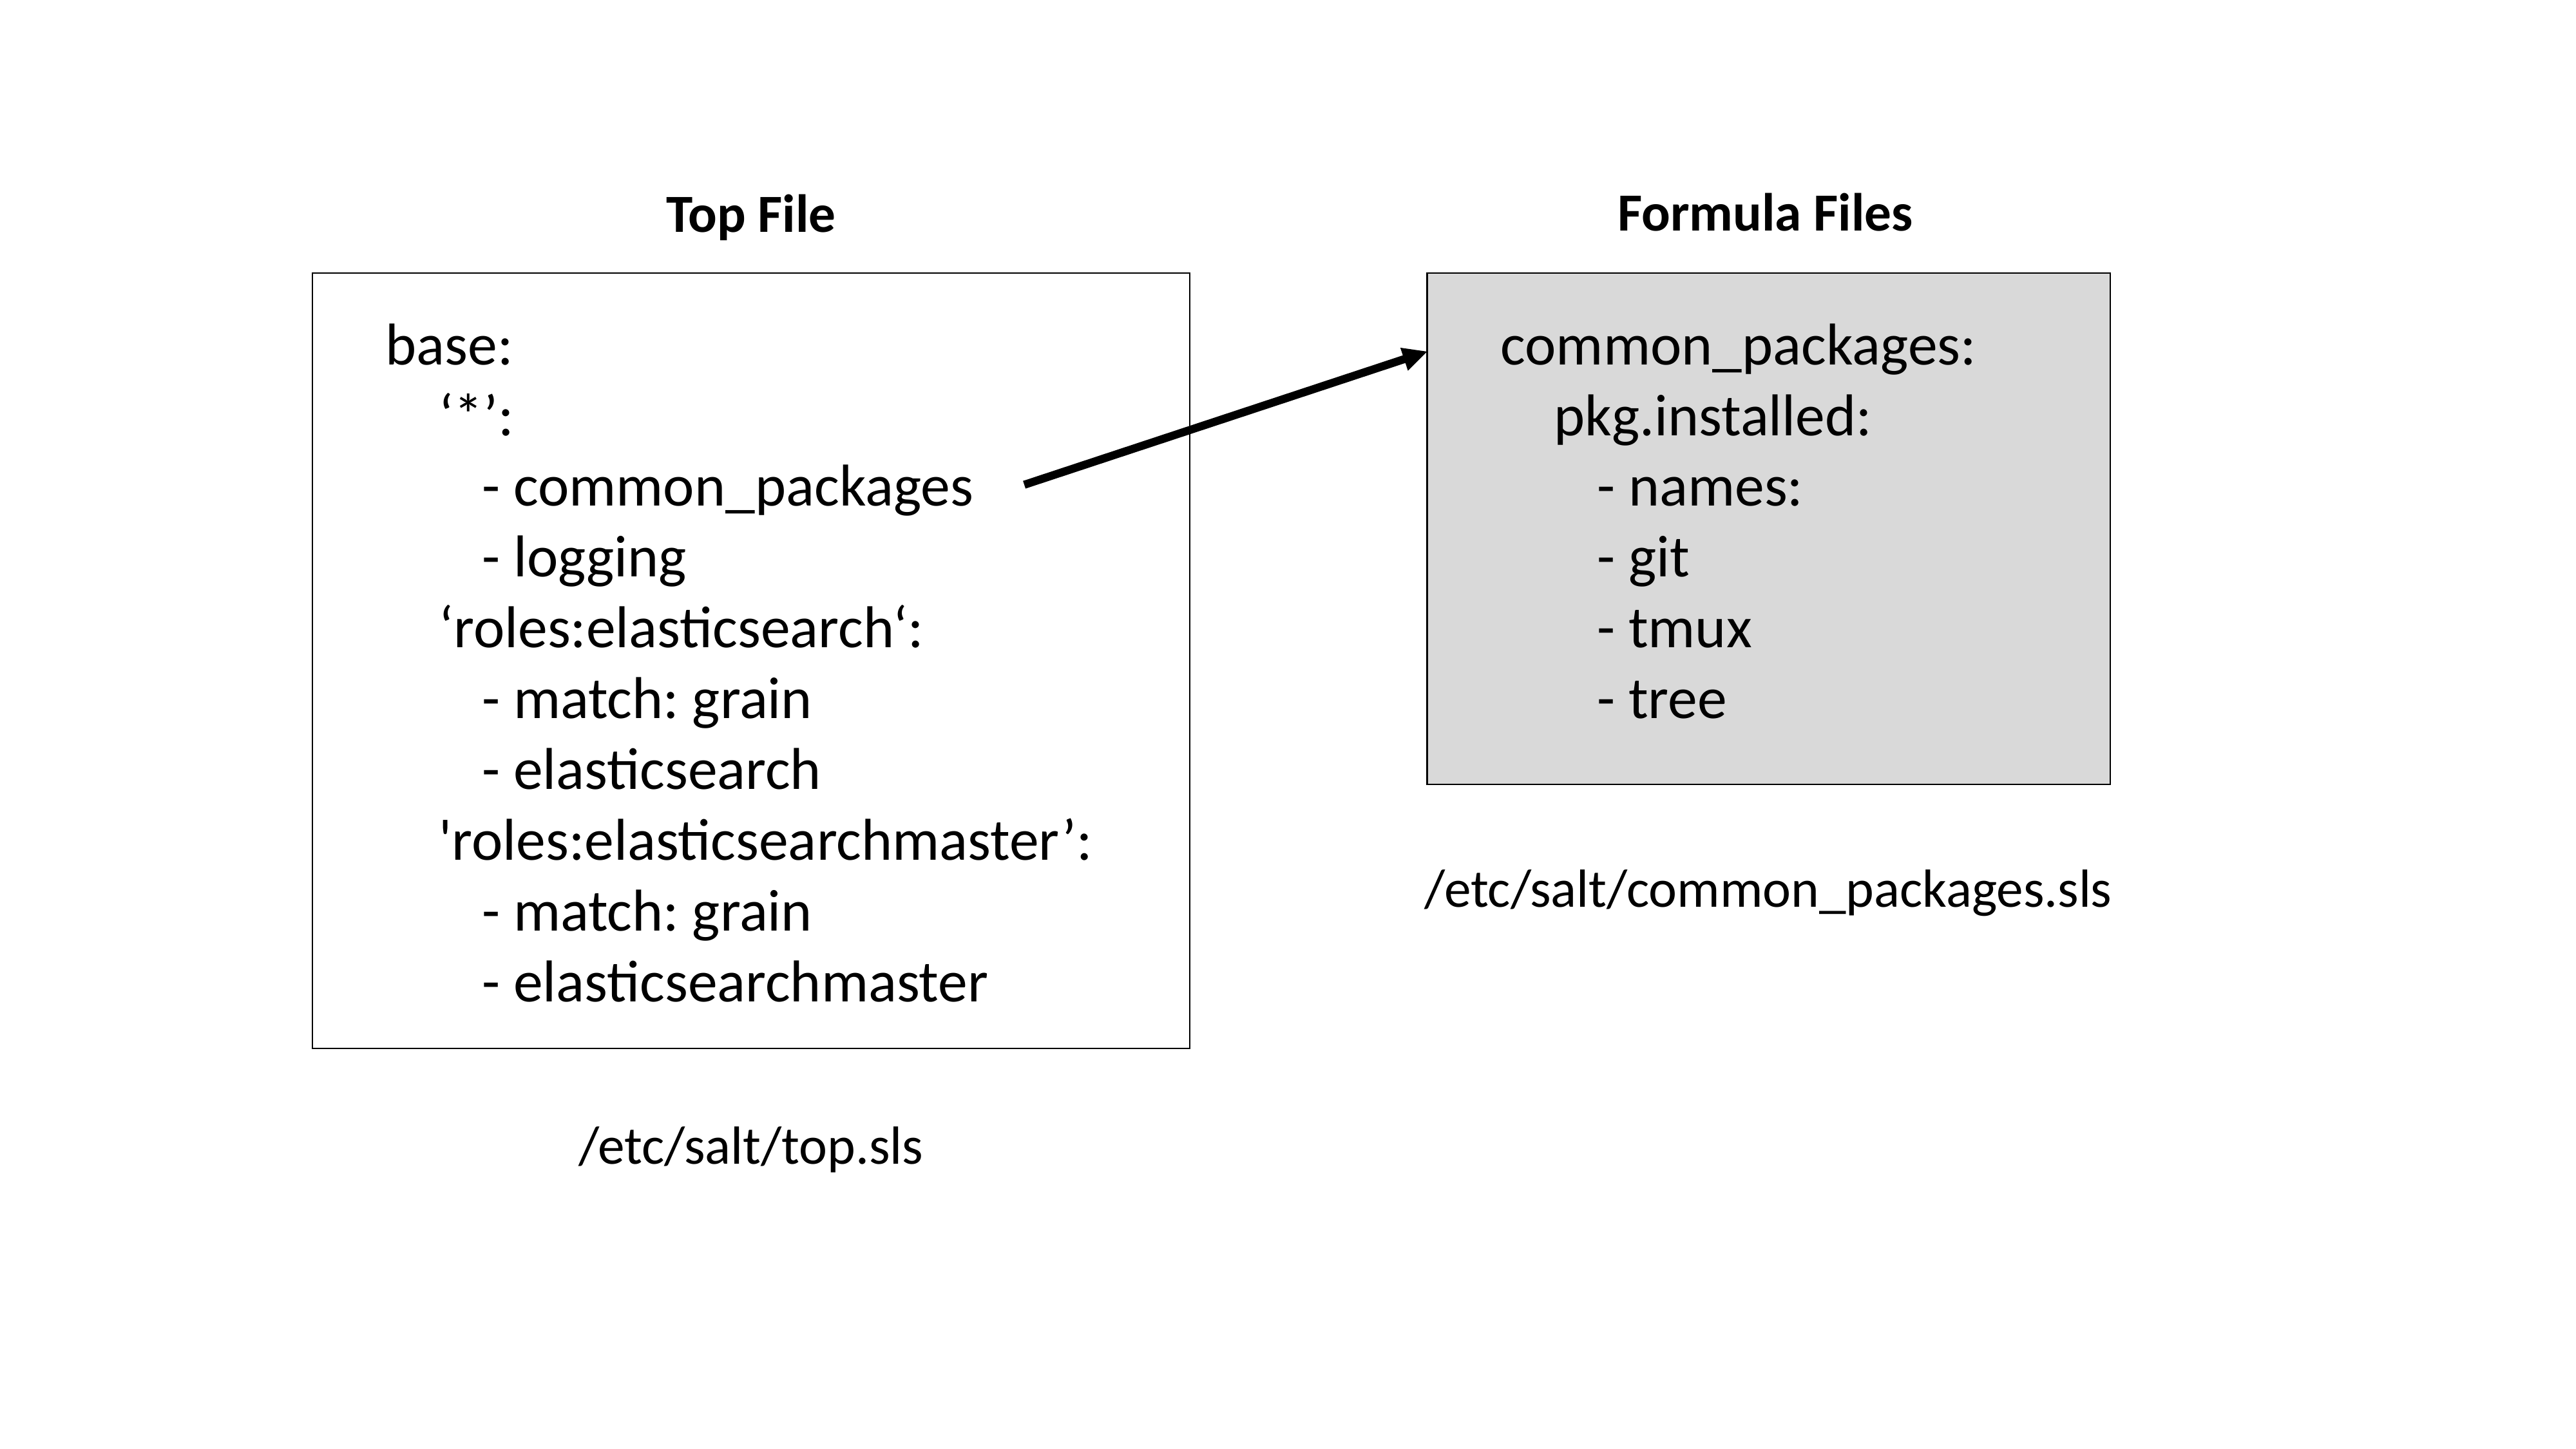

Formula Files
Top File

base:
    ‘*’:
  	- common_packages
  	- logging
    ‘roles:elasticsearch‘:
 	- match: grain
 	- elasticsearch
    'roles:elasticsearchmaster’:
	- match: grain
	- elasticsearchmaster

common_packages:
    pkg.installed:
	- names:
	- git
	- tmux
	- tree
/etc/salt/common_packages.sls
/etc/salt/top.sls